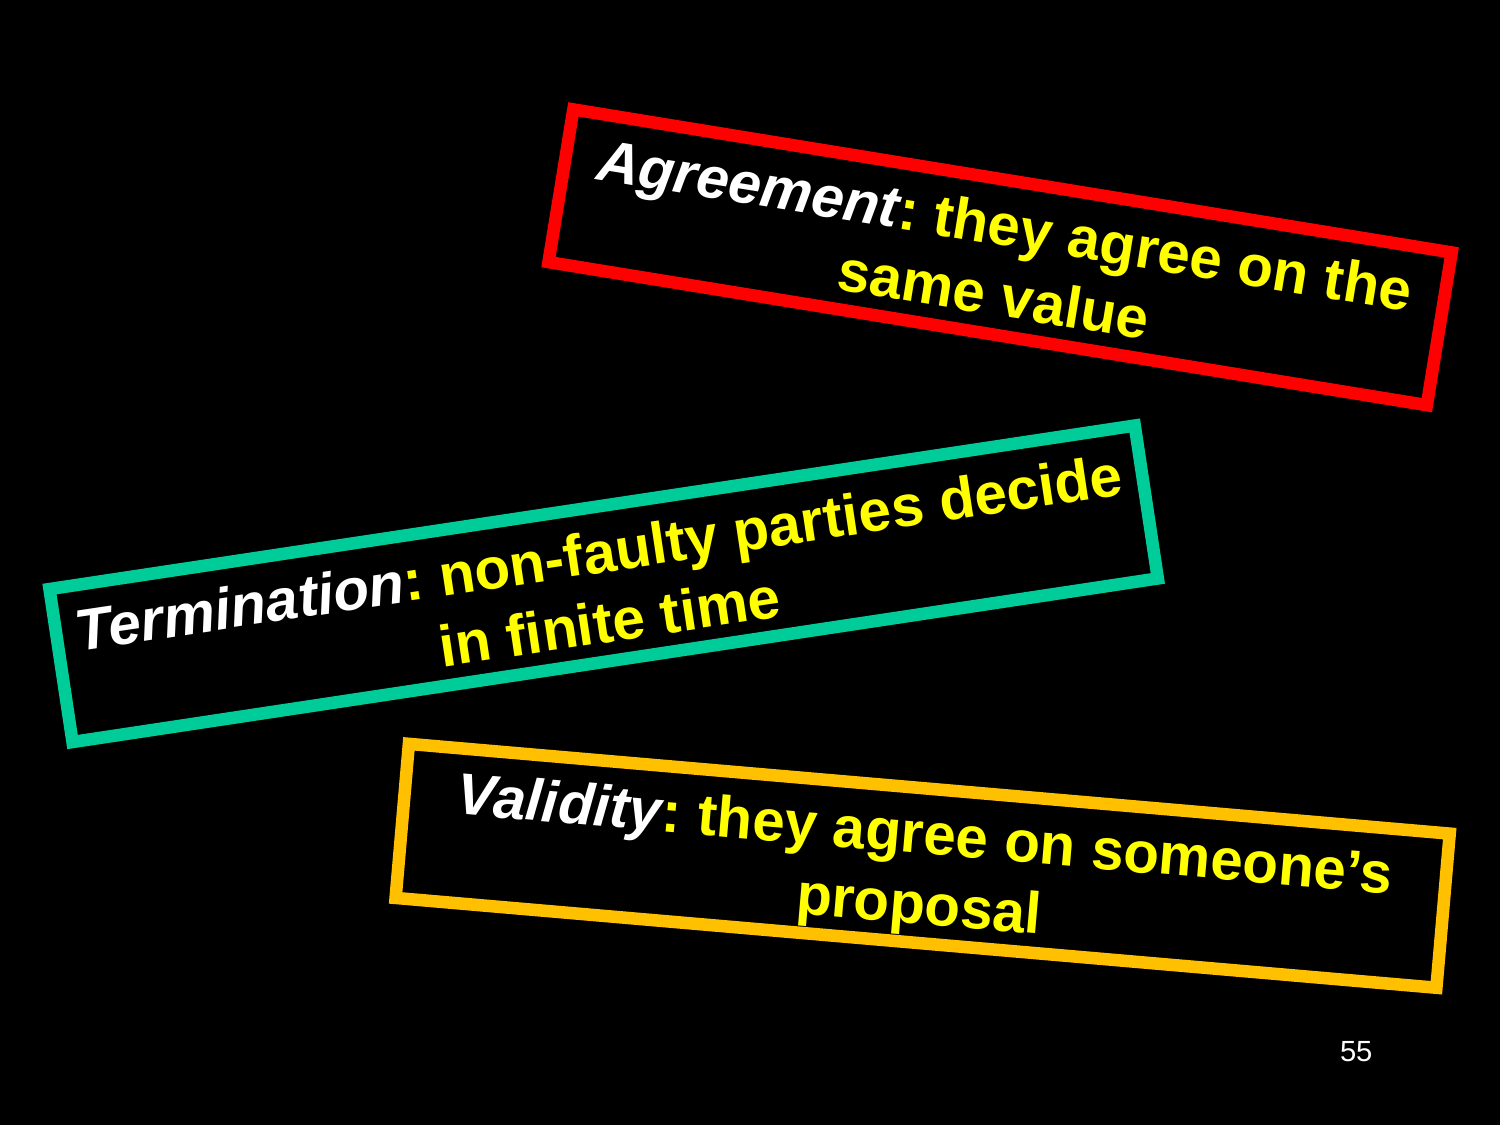

Agreement: they agree on the same value
Termination: non-faulty parties decide in finite time
Validity: they agree on someone’s proposal
55